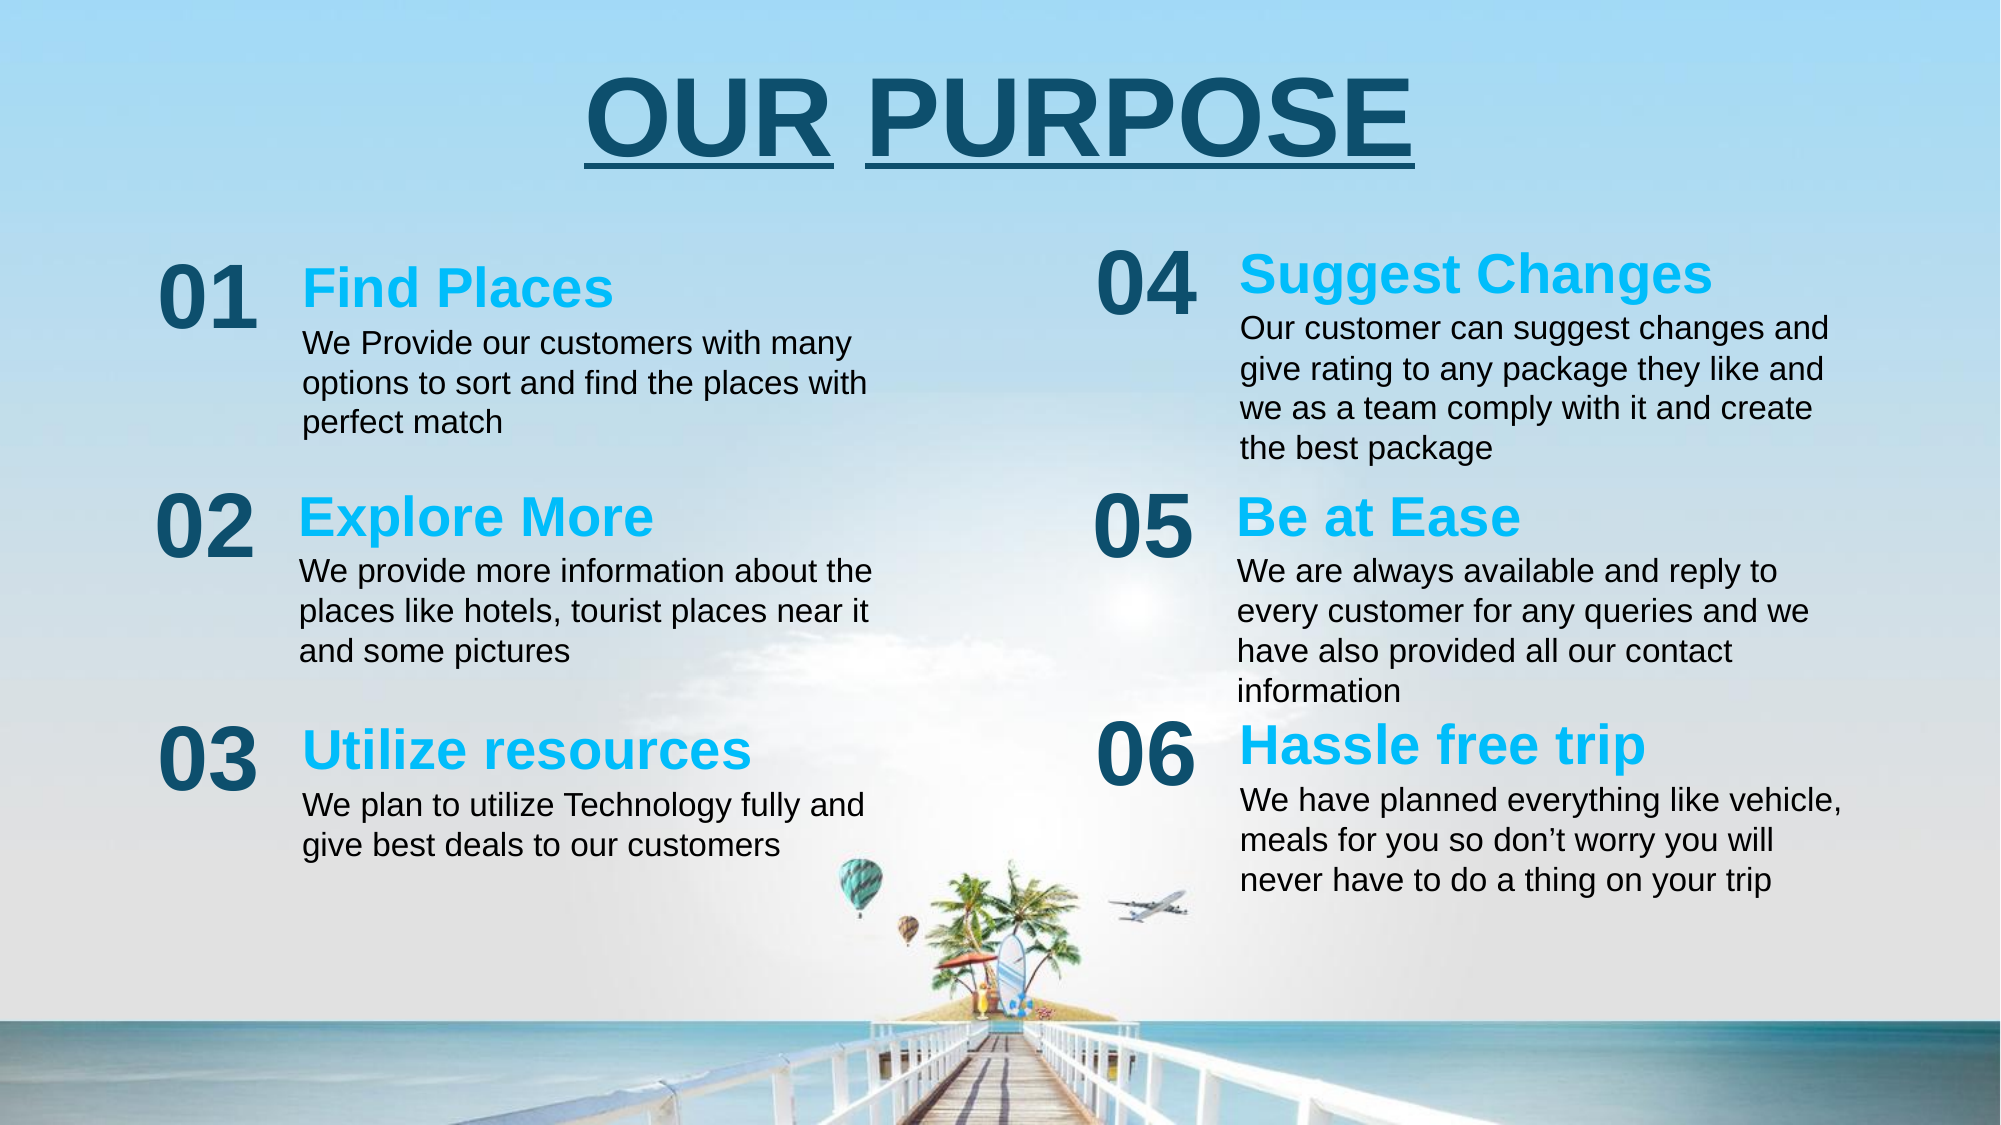

OUR PURPOSE
04
Suggest Changes
Our customer can suggest changes and give rating to any package they like and we as a team comply with it and create the best package
01
Find Places
We Provide our customers with many options to sort and find the places with perfect match
02
Explore More
We provide more information about the places like hotels, tourist places near it and some pictures
05
Be at Ease
We are always available and reply to every customer for any queries and we have also provided all our contact information
06
Hassle free trip
We have planned everything like vehicle, meals for you so don’t worry you will never have to do a thing on your trip
03
Utilize resources
We plan to utilize Technology fully and give best deals to our customers